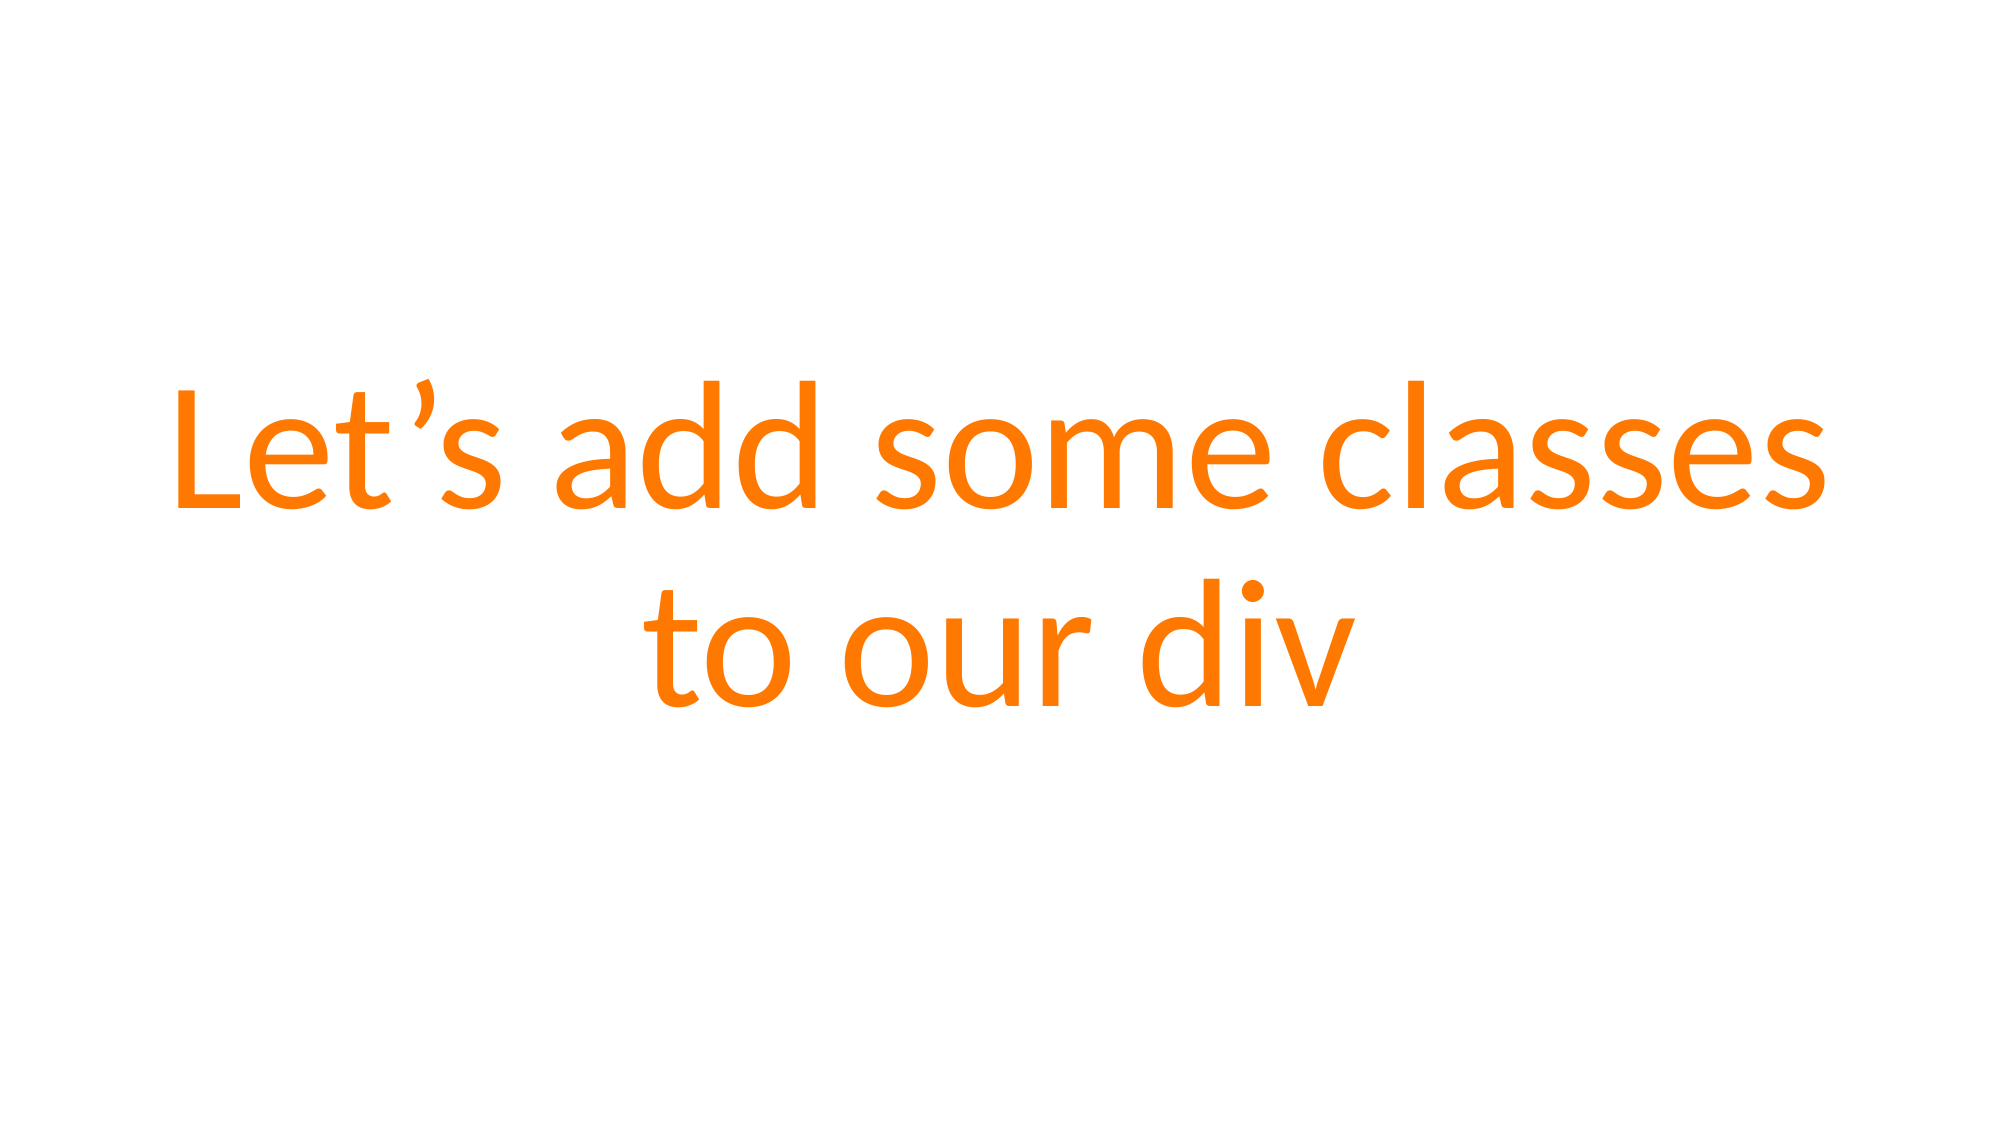

Let’s add some classes to our div